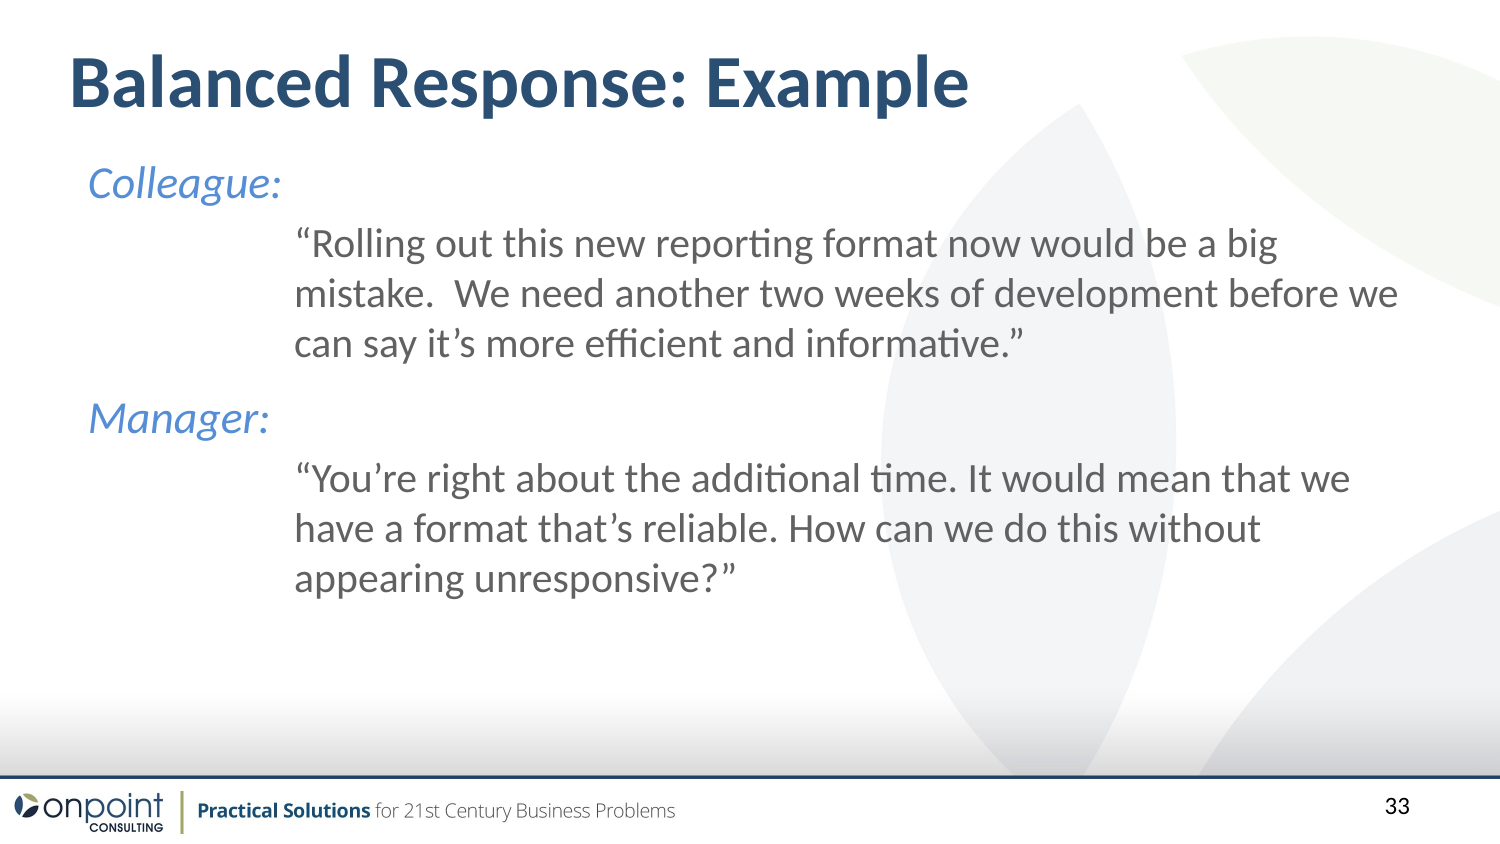

Balanced Response: Example
Colleague:
“Rolling out this new reporting format now would be a big mistake.  We need another two weeks of development before we can say it’s more efficient and informative.”
Manager:
“You’re right about the additional time. It would mean that we have a format that’s reliable. How can we do this without appearing unresponsive?”
33